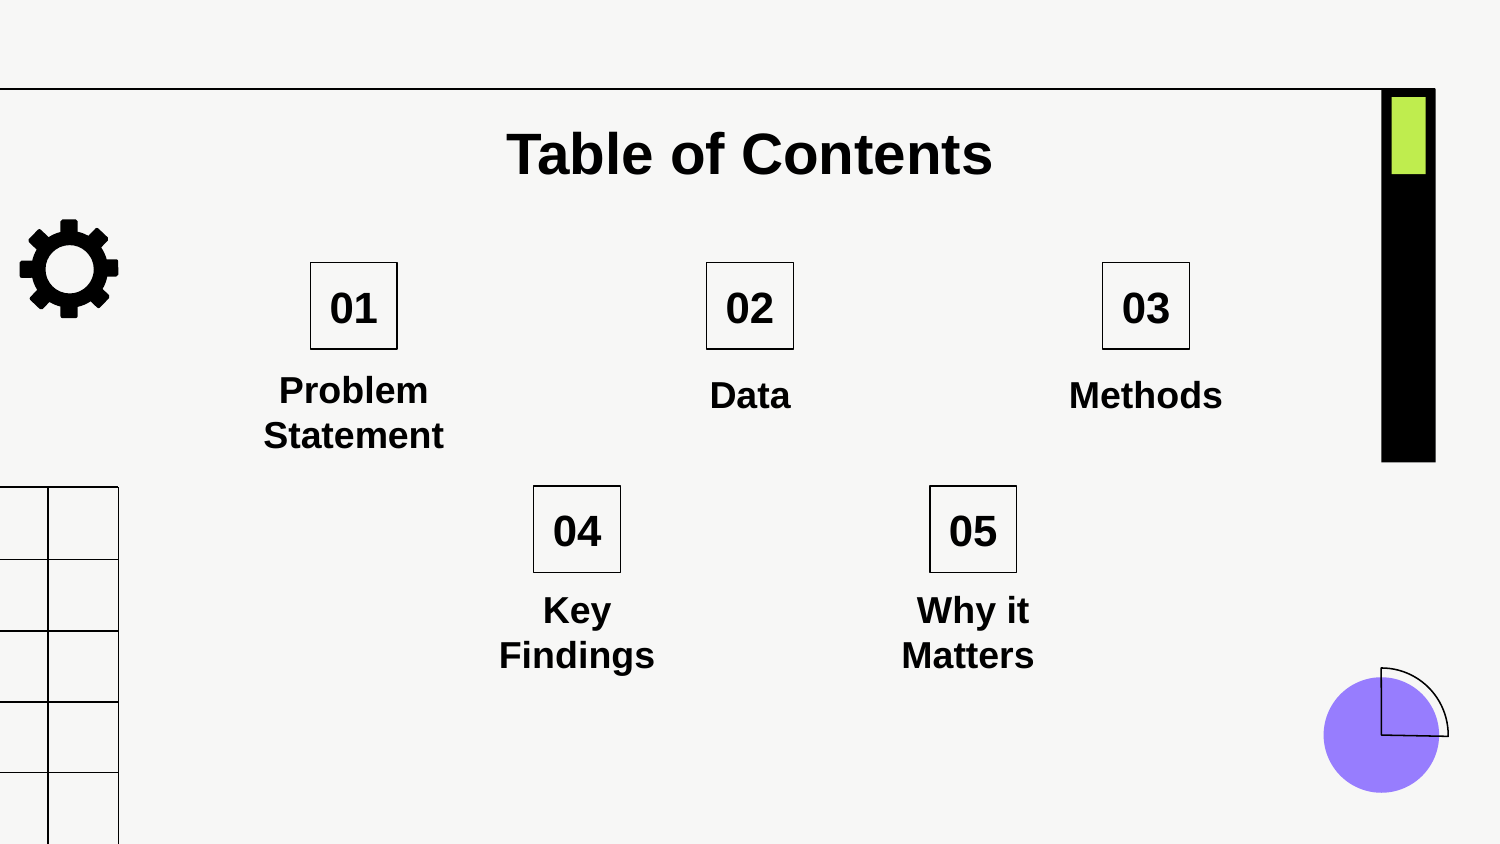

# Table of Contents
01
02
03
Data
Methods
Problem Statement
04
05
Key Findings
Why it Matters